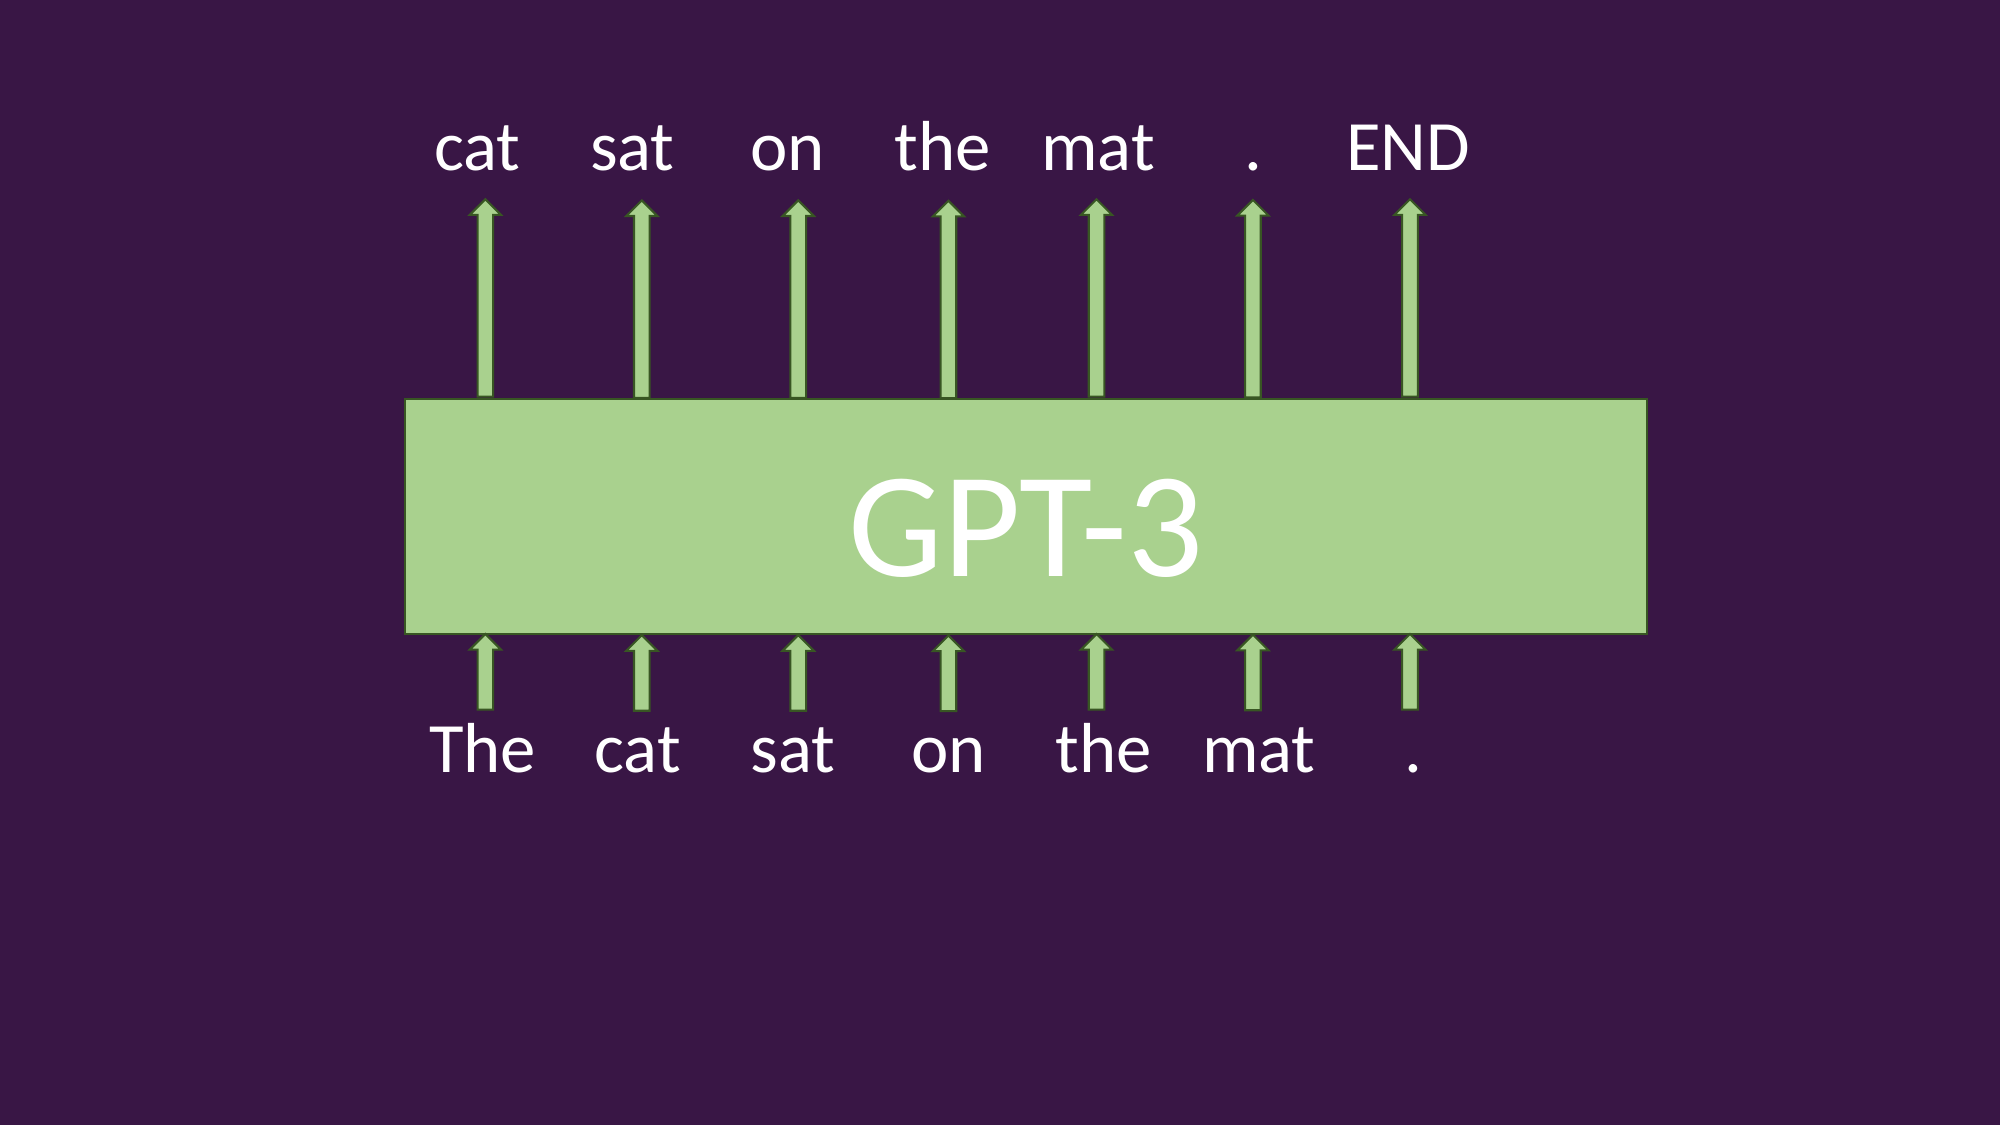

|  | cat | sat | on | the | mat | . | END |
| --- | --- | --- | --- | --- | --- | --- | --- |

GPT-3

| The | cat | sat | on | the | mat | . |  |
| --- | --- | --- | --- | --- | --- | --- | --- |